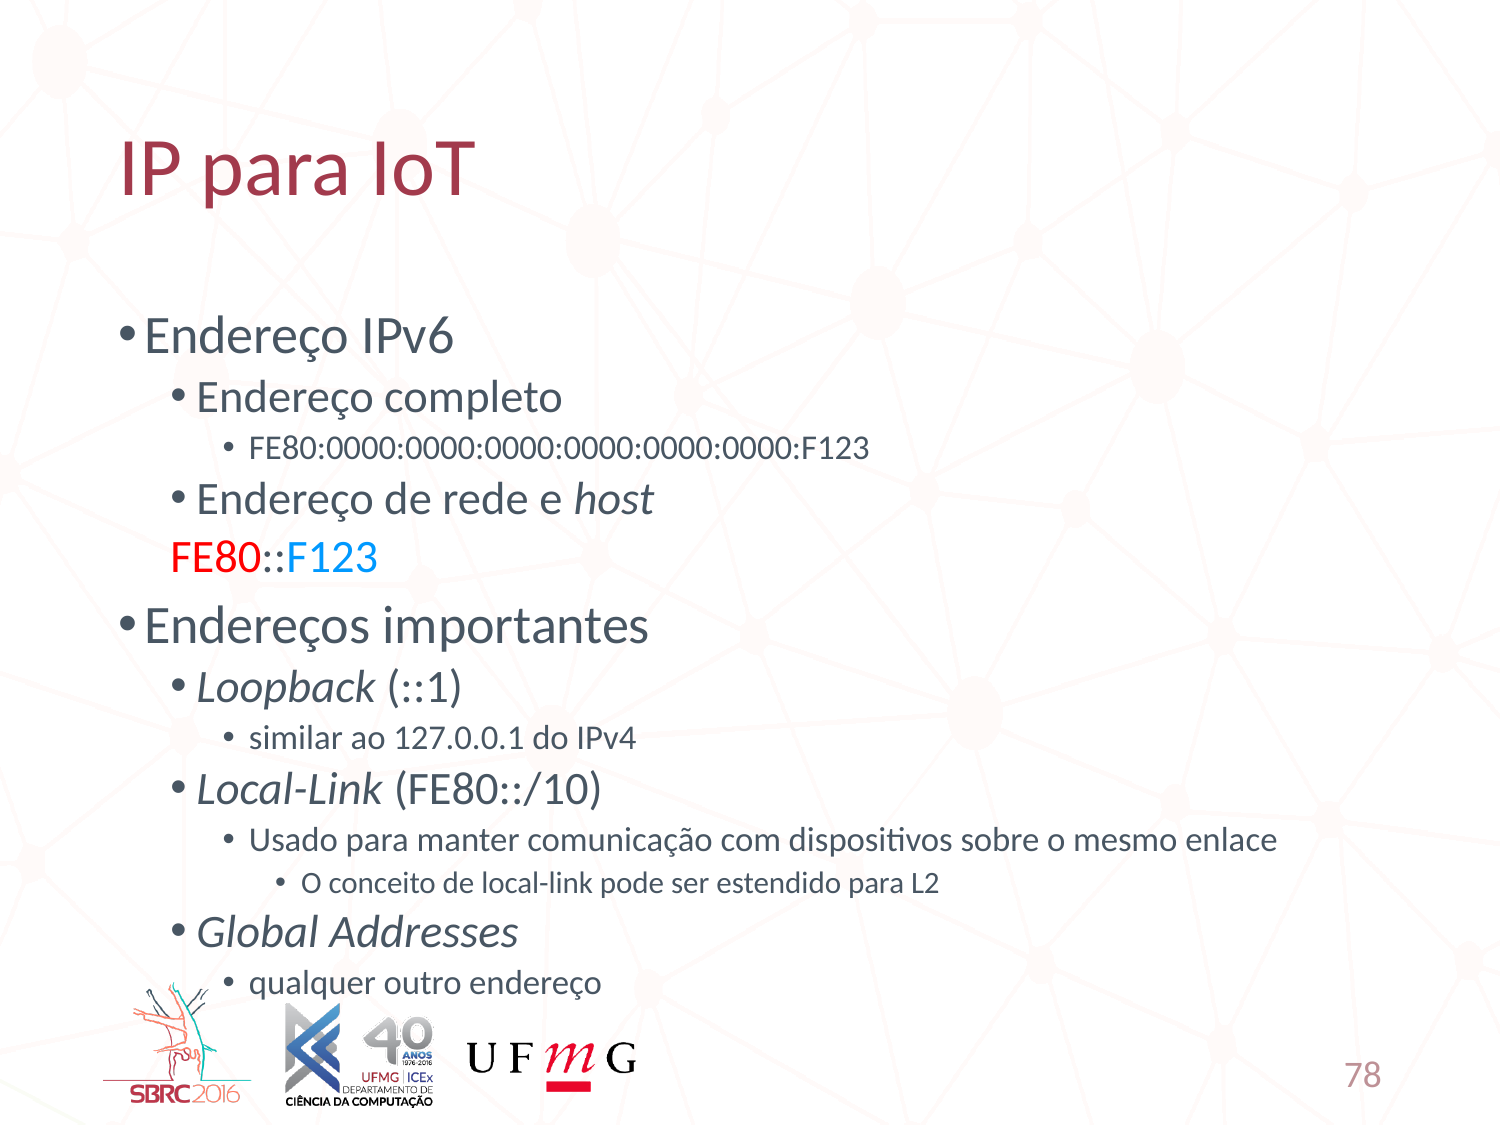

# IP para IoT
Endereço IPv6
Endereço completo
FE80:0000:0000:0000:0000:0000:0000:F123
Endereço de rede e host
	FE80::F123
Endereços importantes
Loopback (::1)
similar ao 127.0.0.1 do IPv4
Local-Link (FE80::/10)
Usado para manter comunicação com dispositivos sobre o mesmo enlace
O conceito de local-link pode ser estendido para L2
Global Addresses
qualquer outro endereço
78